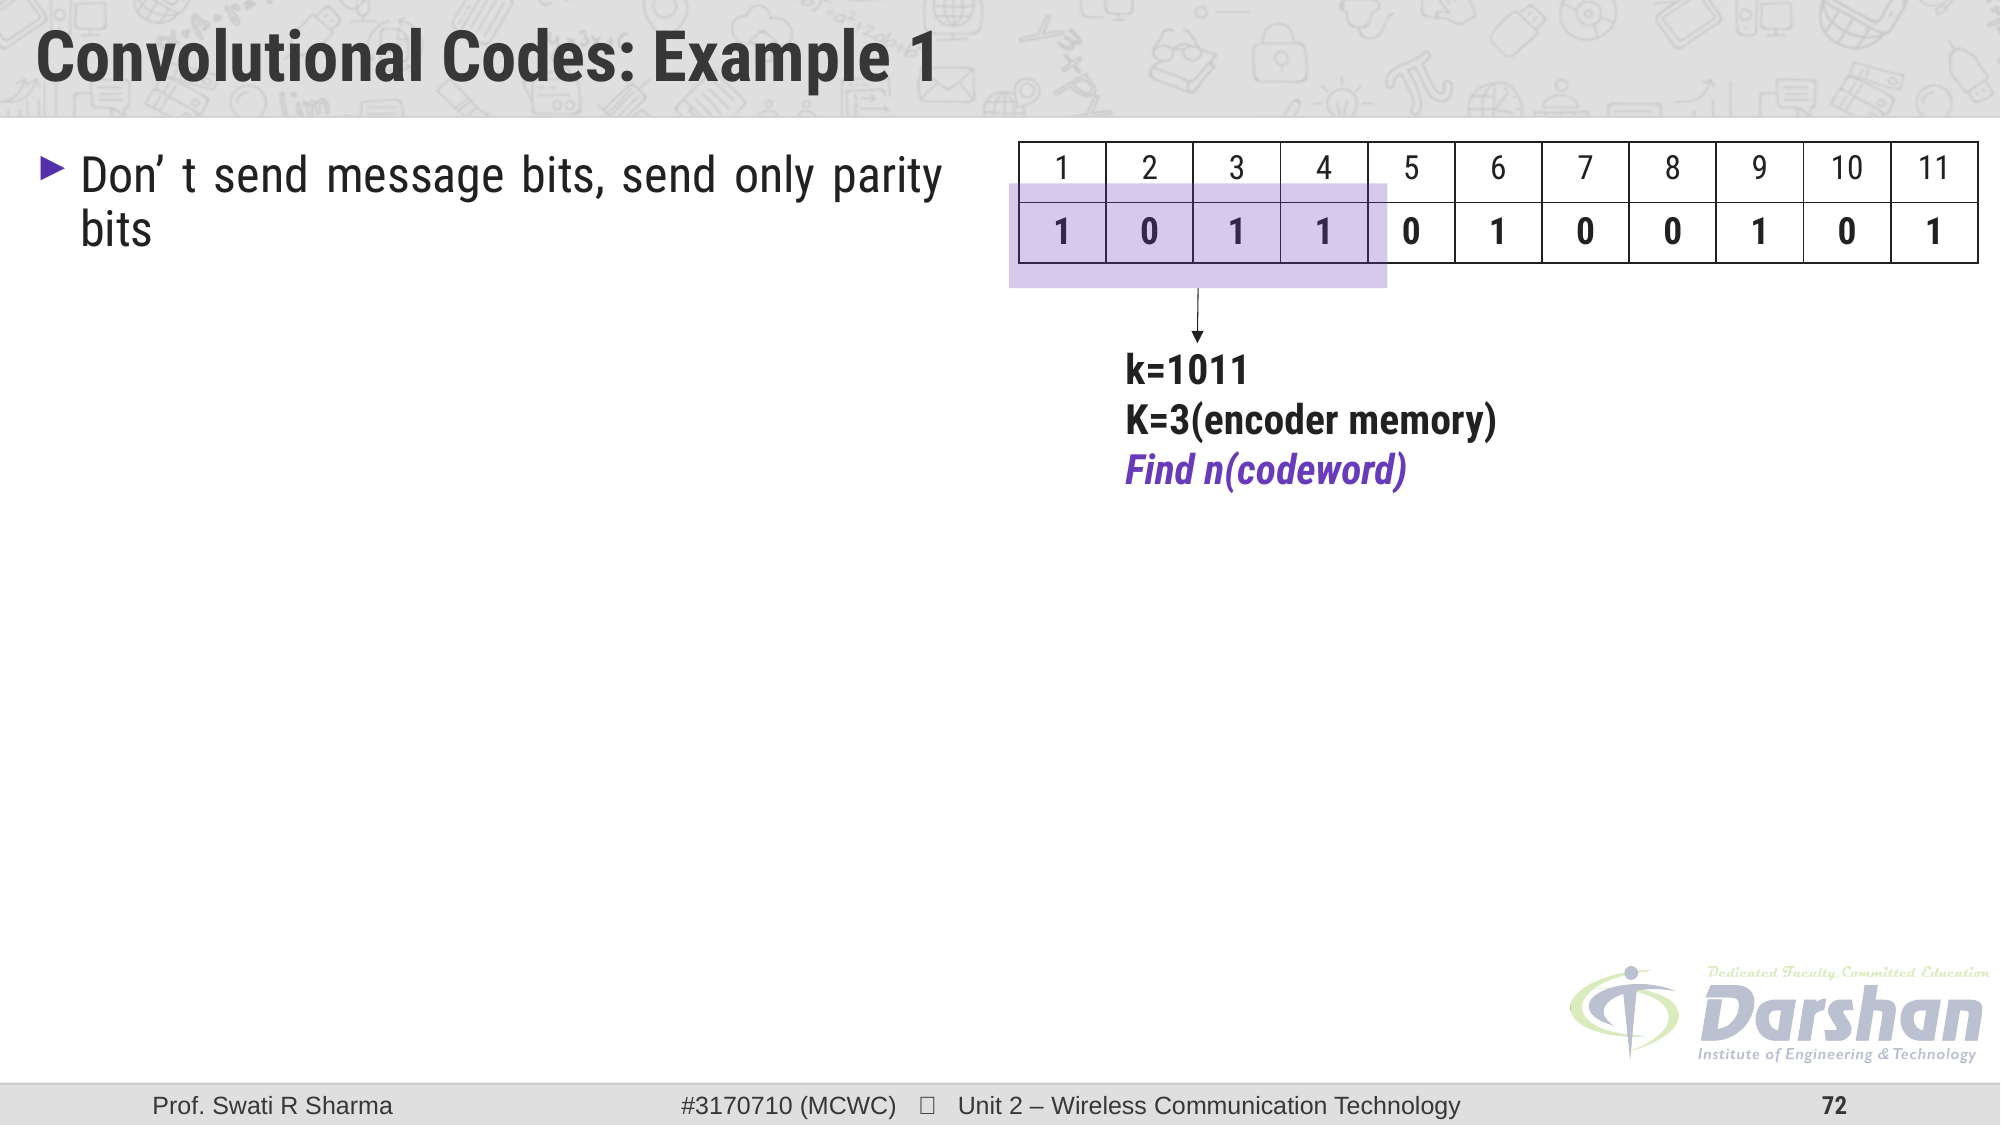

# Convolutional Codes: Example 1

Don’ t send message bits, send only parity bits
| 1 | 2 | 3 | 4 | 5 | 6 | 7 | 8 | 9 | 10 | 11 |
| --- | --- | --- | --- | --- | --- | --- | --- | --- | --- | --- |
| 1 | 0 | 1 | 1 | 0 | 1 | 0 | 0 | 1 | 0 | 1 |

k=1011
K=3(encoder memory)
Find n(codeword)